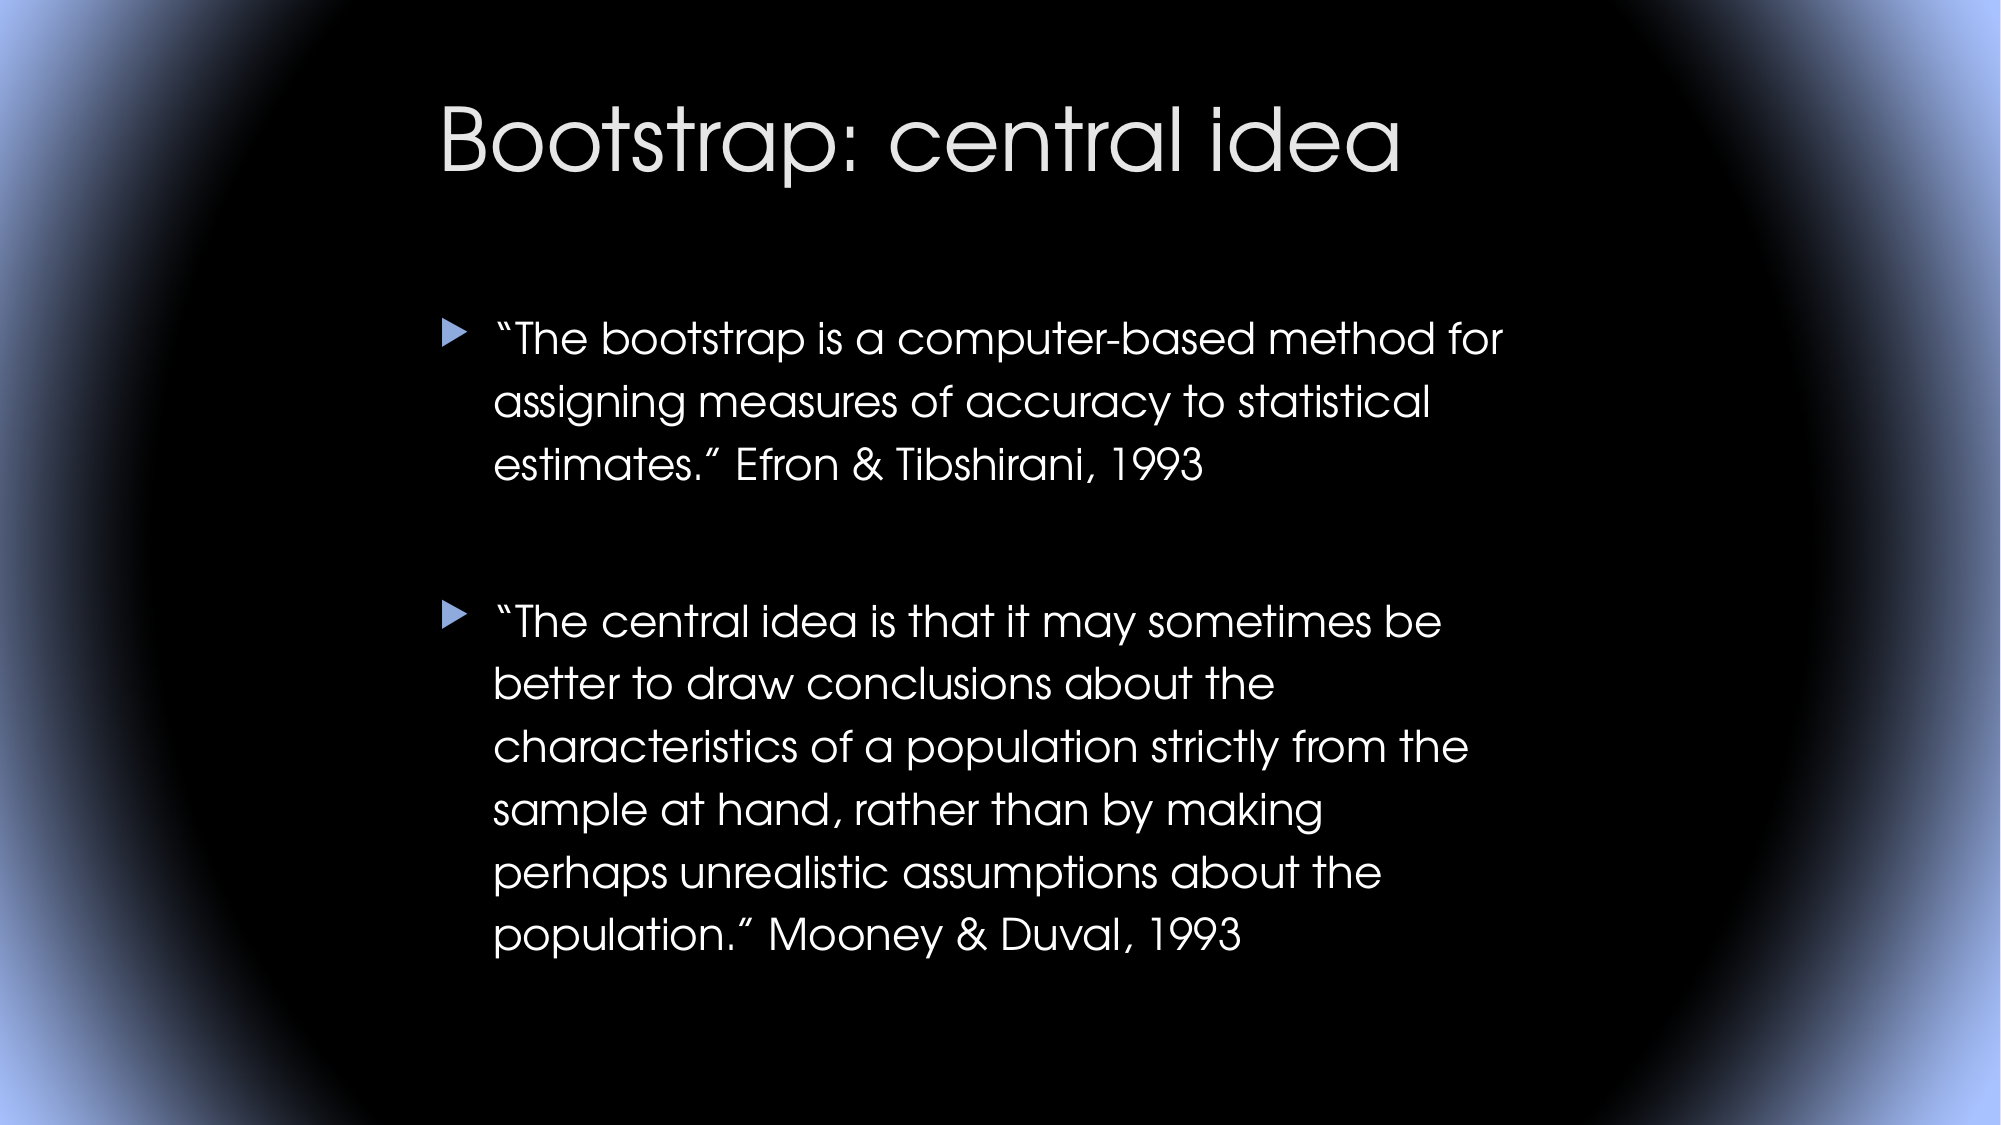

# Bootstrap: central idea
“The bootstrap is a computer-based method for assigning measures of accuracy to statistical estimates.” Efron & Tibshirani, 1993

“The central idea is that it may sometimes be better to draw conclusions about the characteristics of a population strictly from the sample at hand, rather than by making perhaps unrealistic assumptions about the population.” Mooney & Duval, 1993